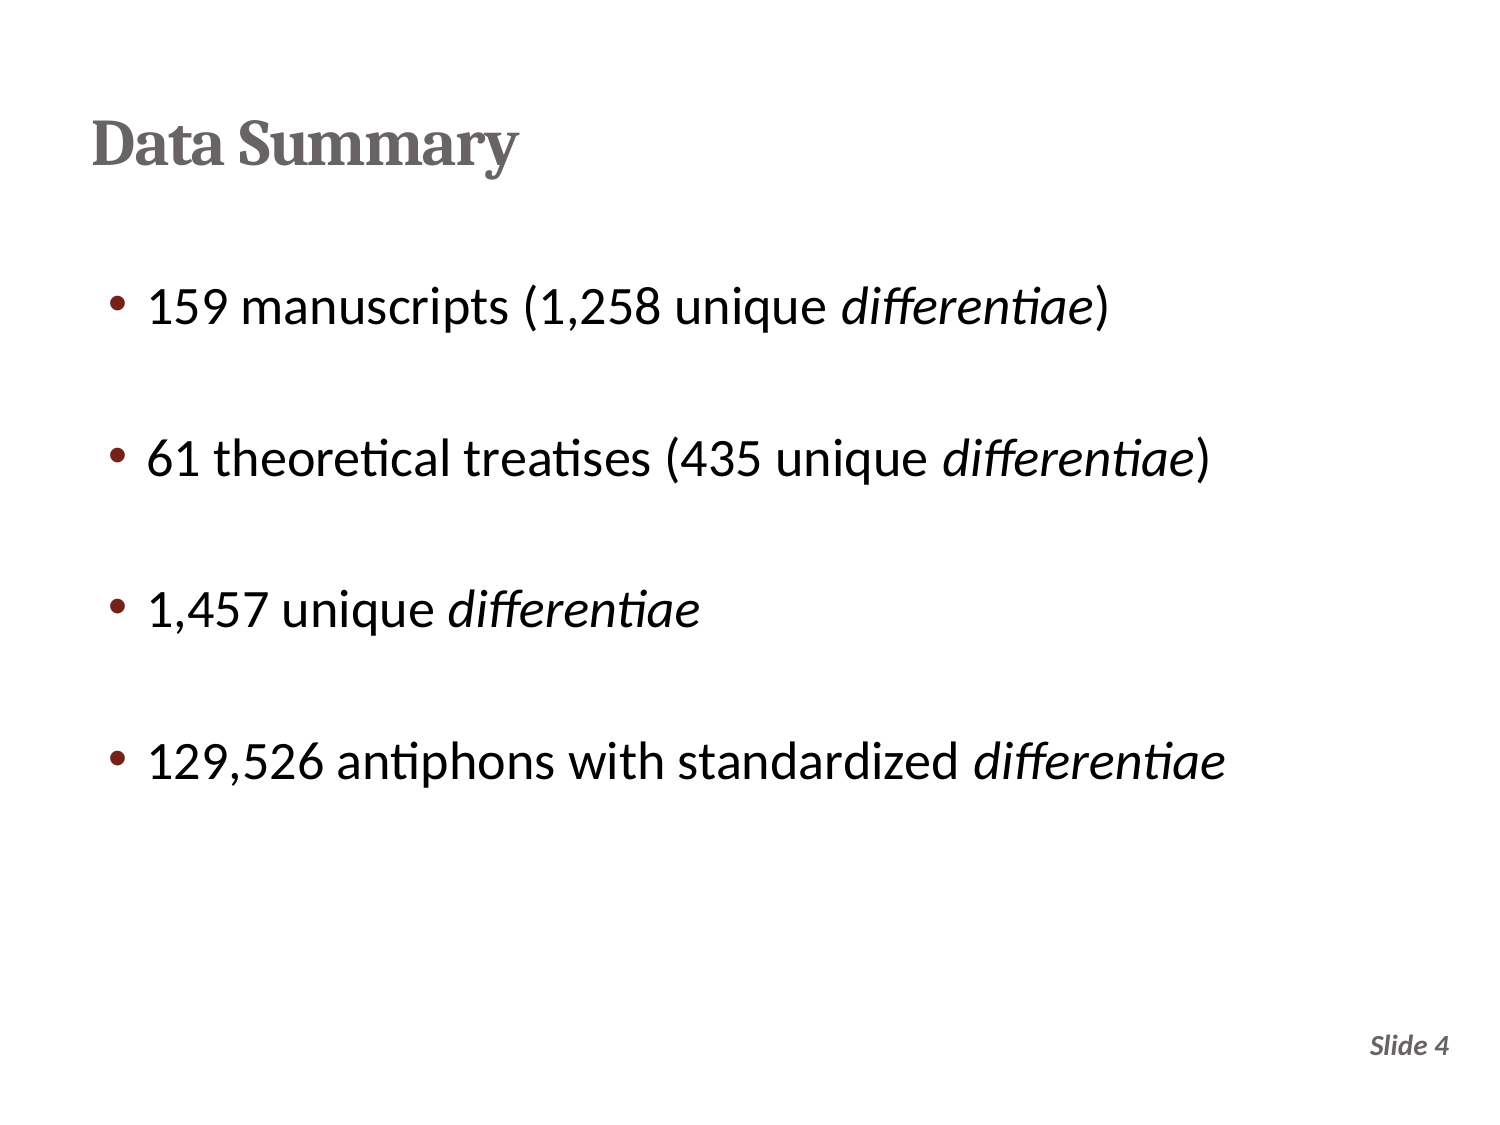

# Data Summary
159 manuscripts (1,258 unique differentiae)

61 theoretical treatises (435 unique differentiae)

1,457 unique differentiae

129,526 antiphons with standardized differentiae
Slide 4